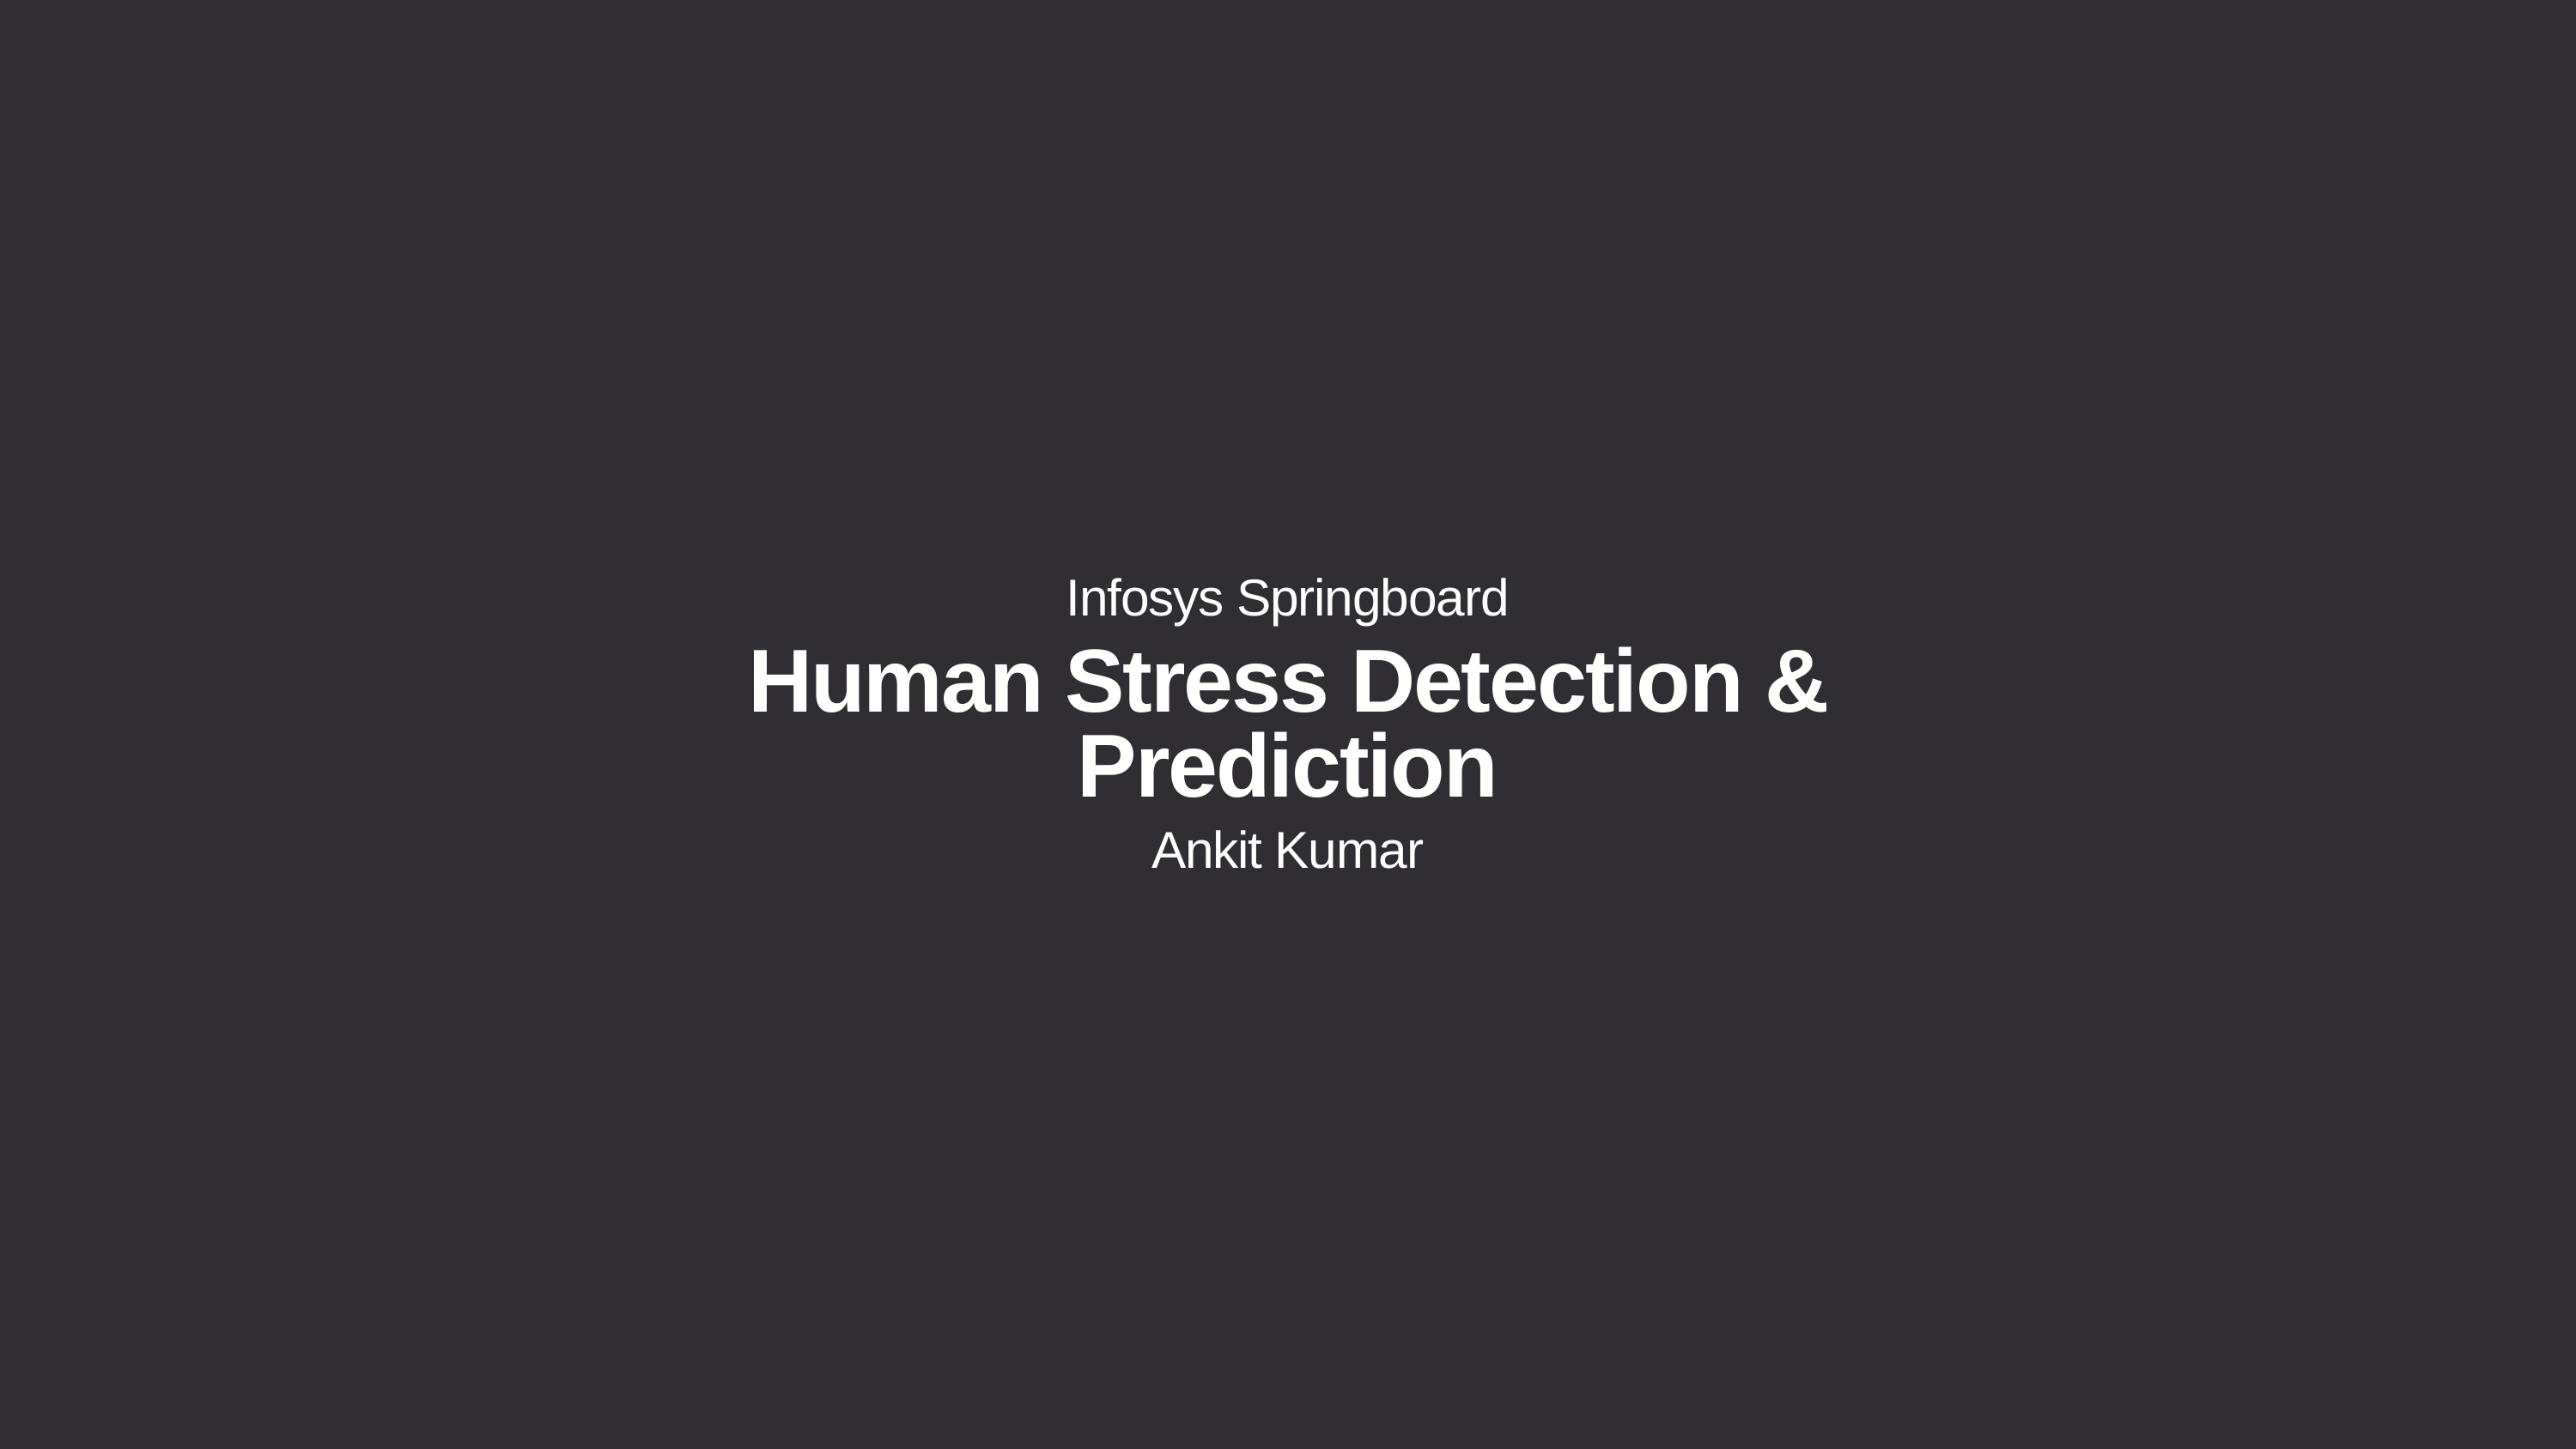

Infosys Springboard
Human Stress Detection & Prediction
Ankit Kumar